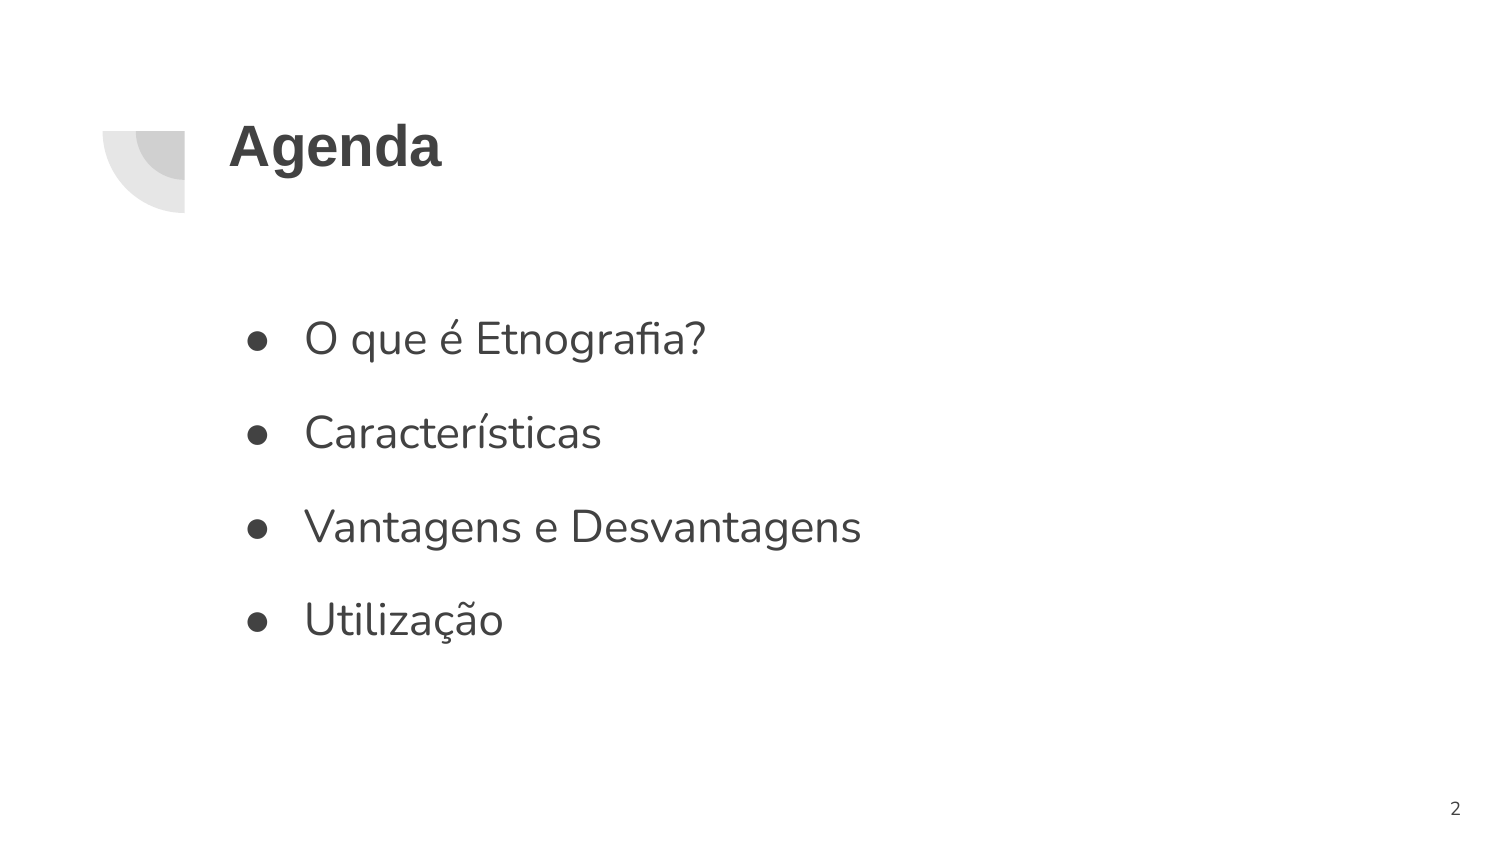

# Agenda
O que é Etnografia?
Características
Vantagens e Desvantagens
Utilização
2